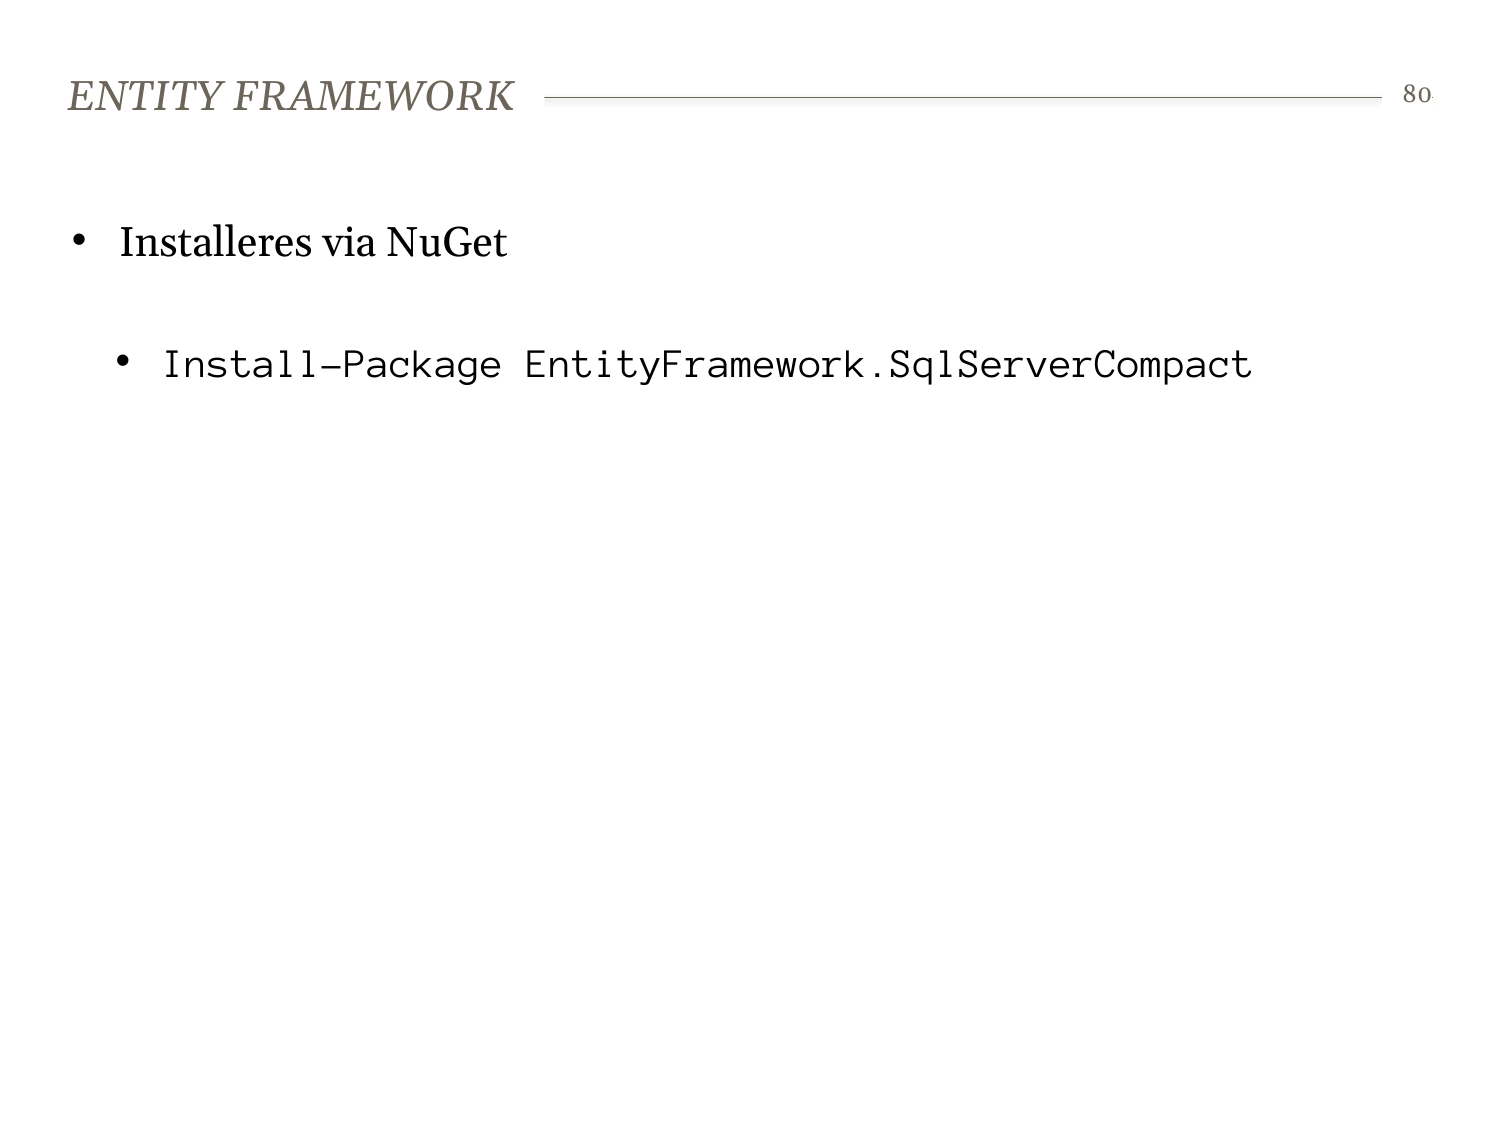

# Entity Framework
80
Installeres via NuGet
Install-Package EntityFramework.SqlServerCompact